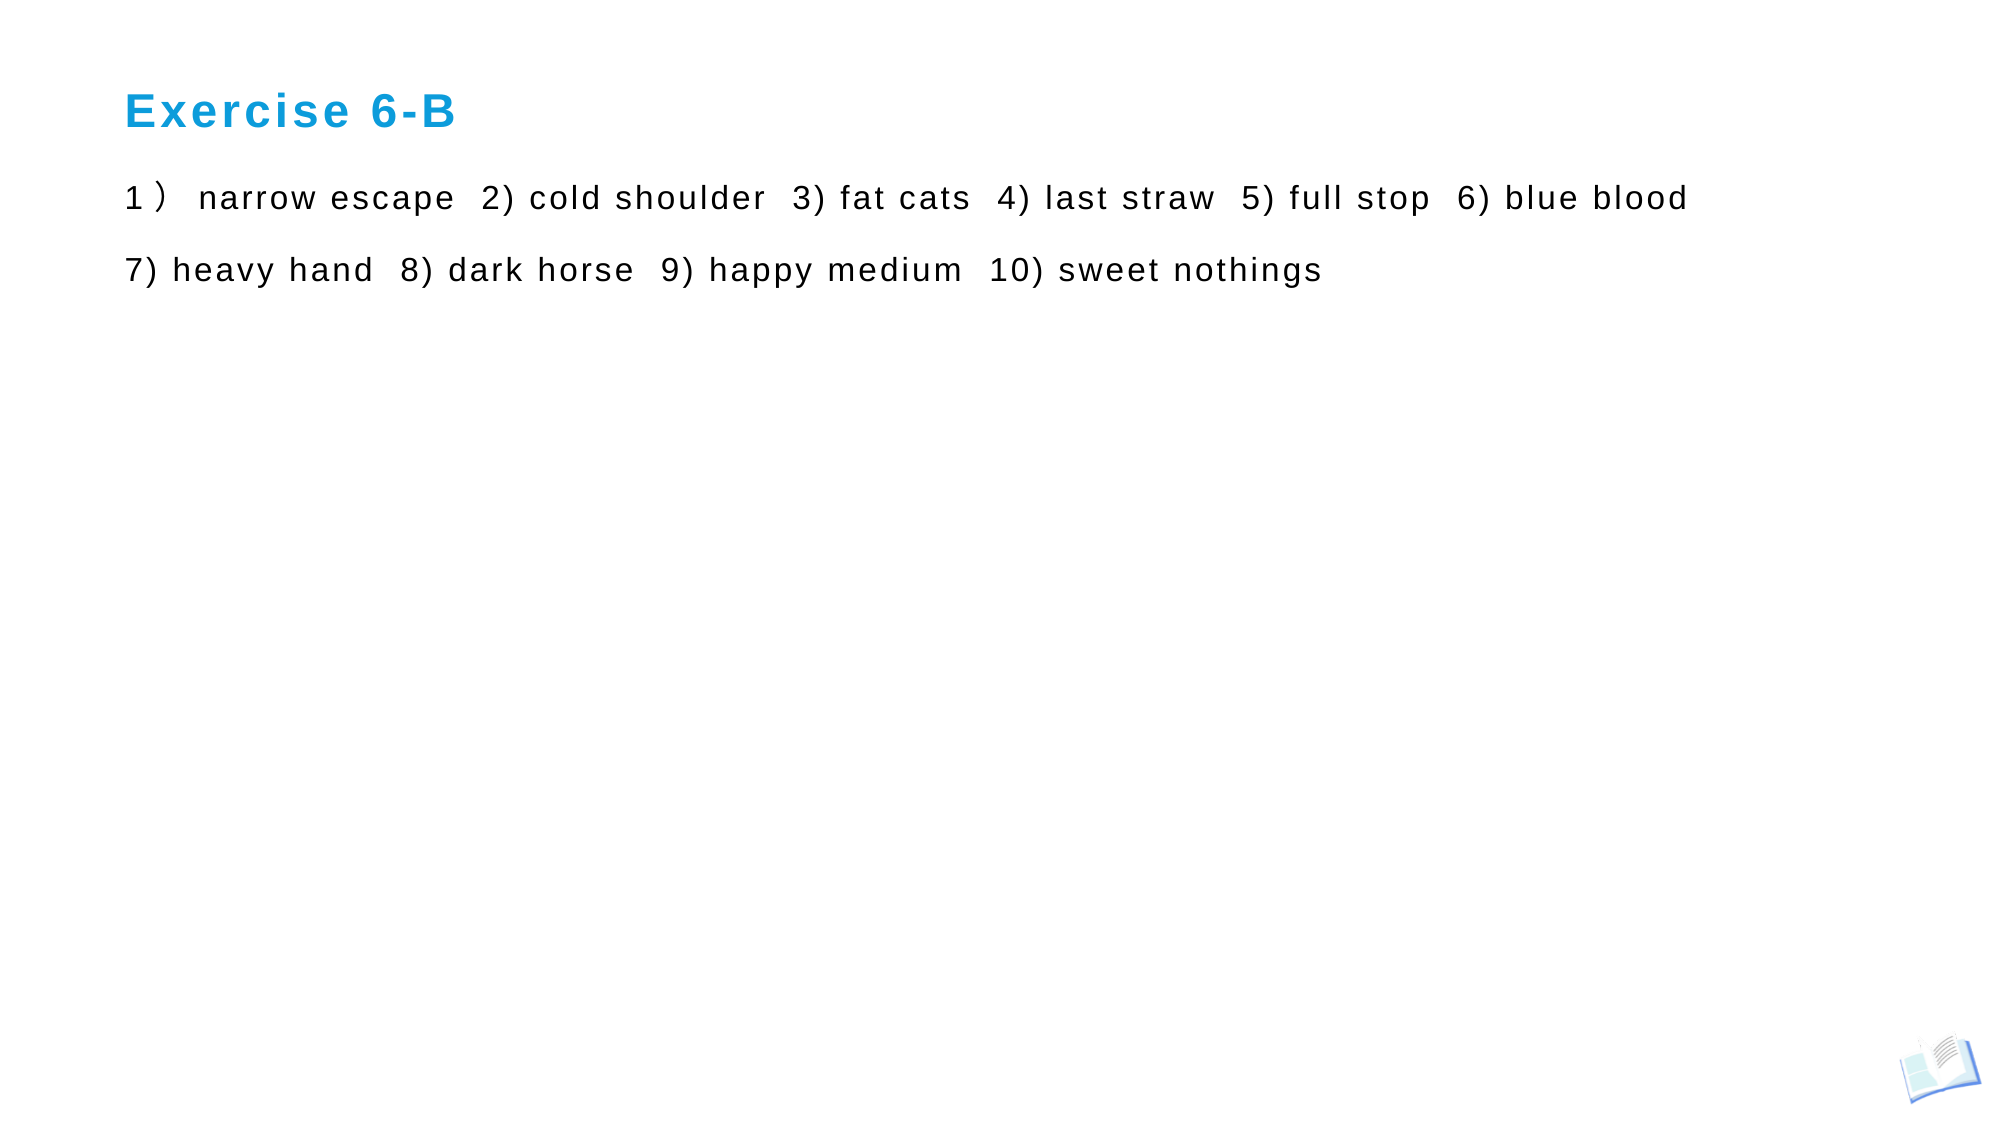

# Exercise 6-B
1）narrow escape  2) cold shoulder  3) fat cats  4) last straw  5) full stop  6) blue blood
7) heavy hand  8) dark horse  9) happy medium  10) sweet nothings